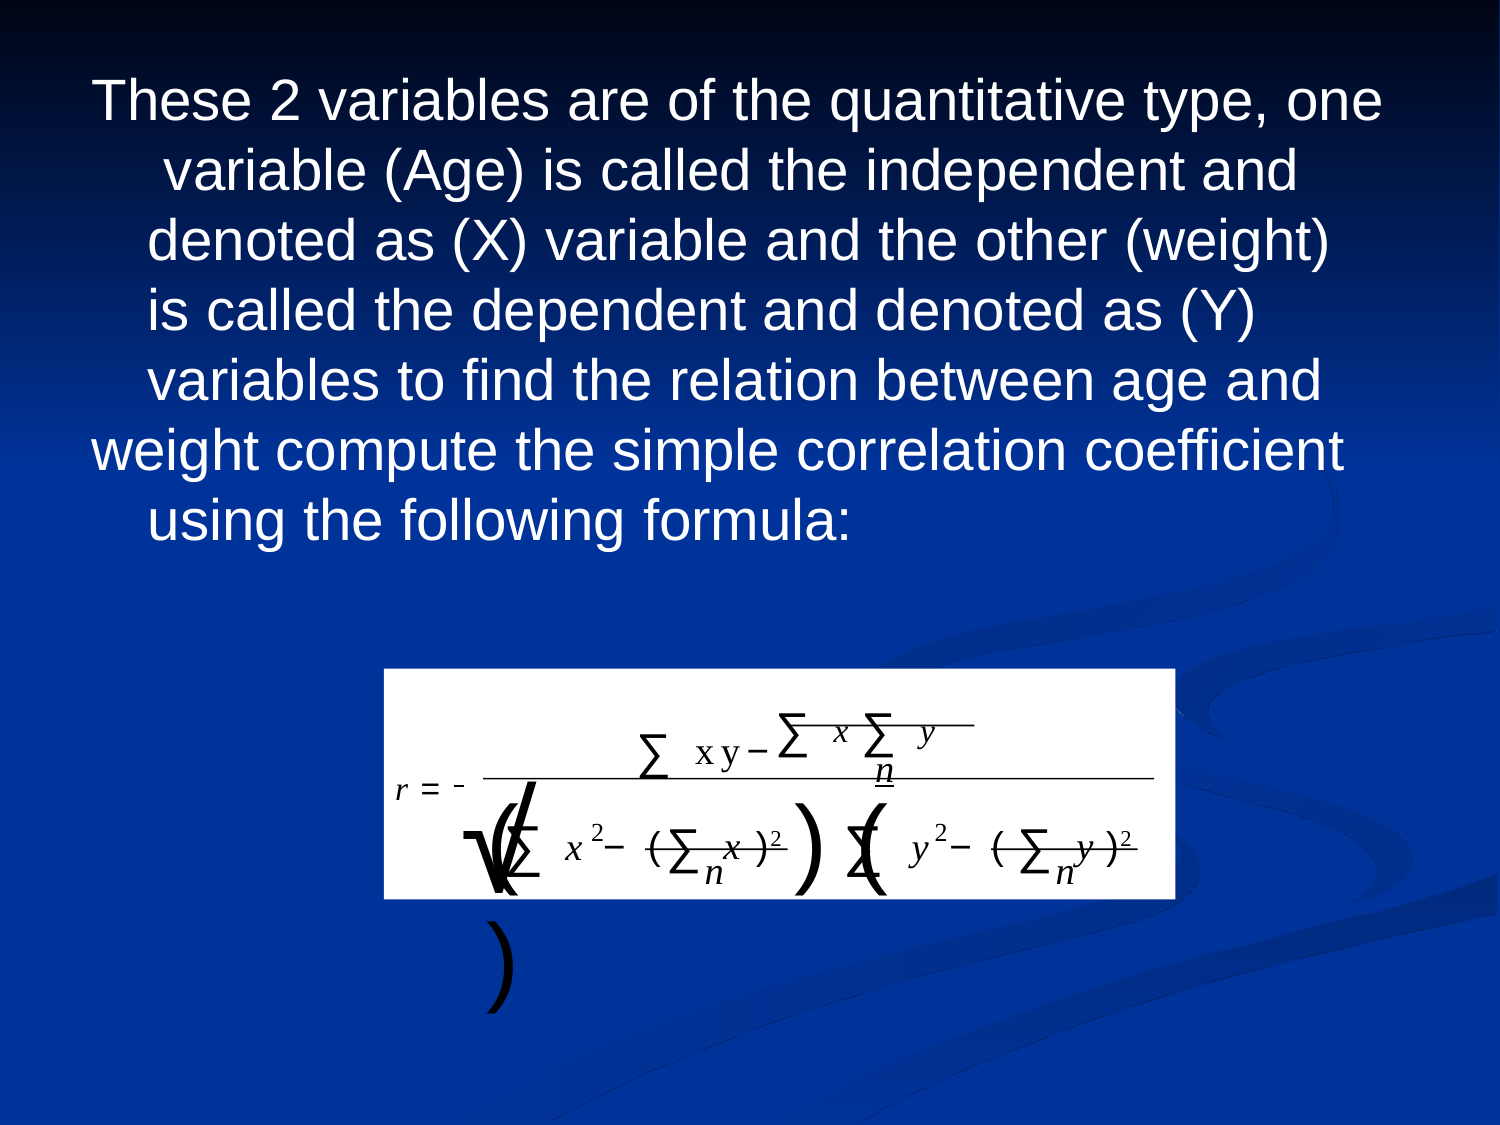

These 2 variables are of the quantitative type, one  variable (Age) is called the independent and  denoted as (X) variable and the other (weight)  is called the dependent and denoted as (Y)  variables to find the relation between age and
weight compute the simple correlation coefficient  using the following formula:

∑ xy−∑ x ∑ y
r = 	n

√
(∑ x )2
( ∑ y )2
(	) (	)

∑
∑
2
2
x −
.
y −
n	n